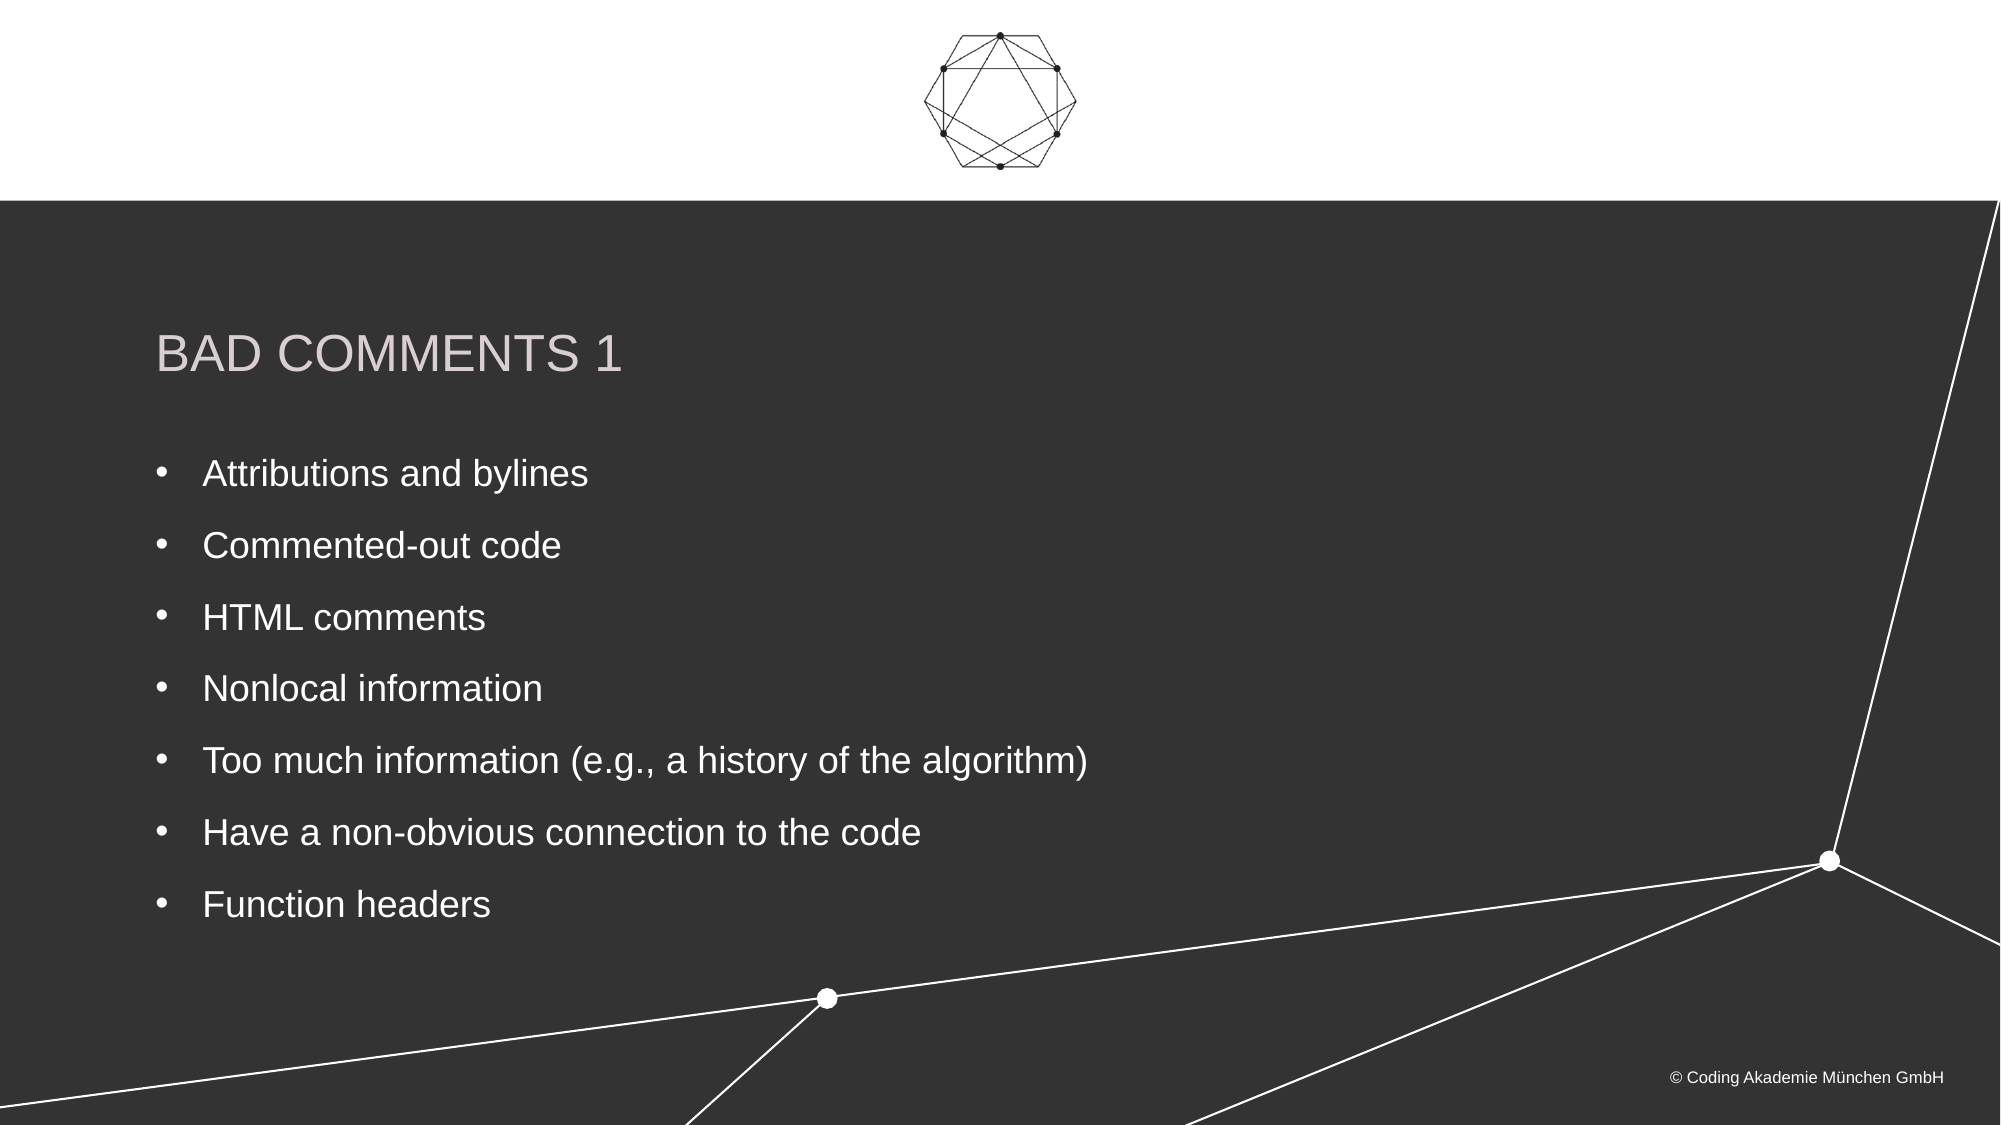

BAD Comments 1
Attributions and bylines
Commented-out code
HTML comments
Nonlocal information
Too much information (e.g., a history of the algorithm)
Have a non-obvious connection to the code
Function headers
© Coding Akademie München GmbH